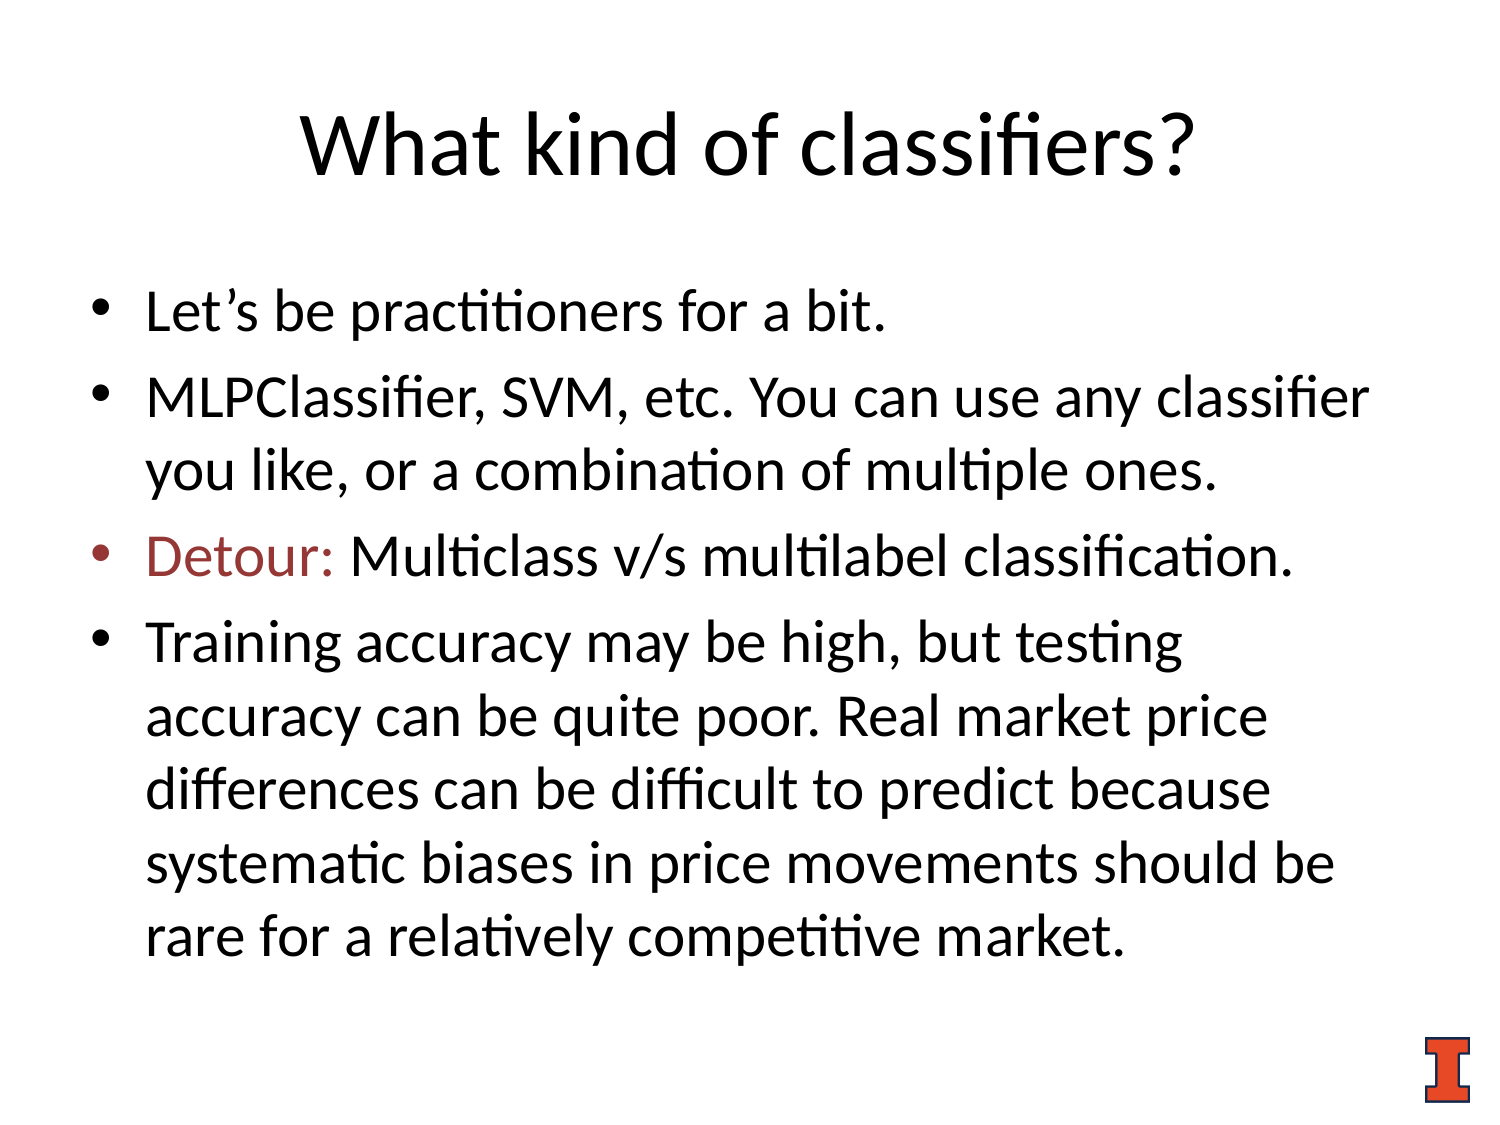

# What kind of classifiers?
Let’s be practitioners for a bit.
MLPClassifier, SVM, etc. You can use any classifier you like, or a combination of multiple ones.
Detour: Multiclass v/s multilabel classification.
Training accuracy may be high, but testing accuracy can be quite poor. Real market price differences can be difficult to predict because systematic biases in price movements should be rare for a relatively competitive market.